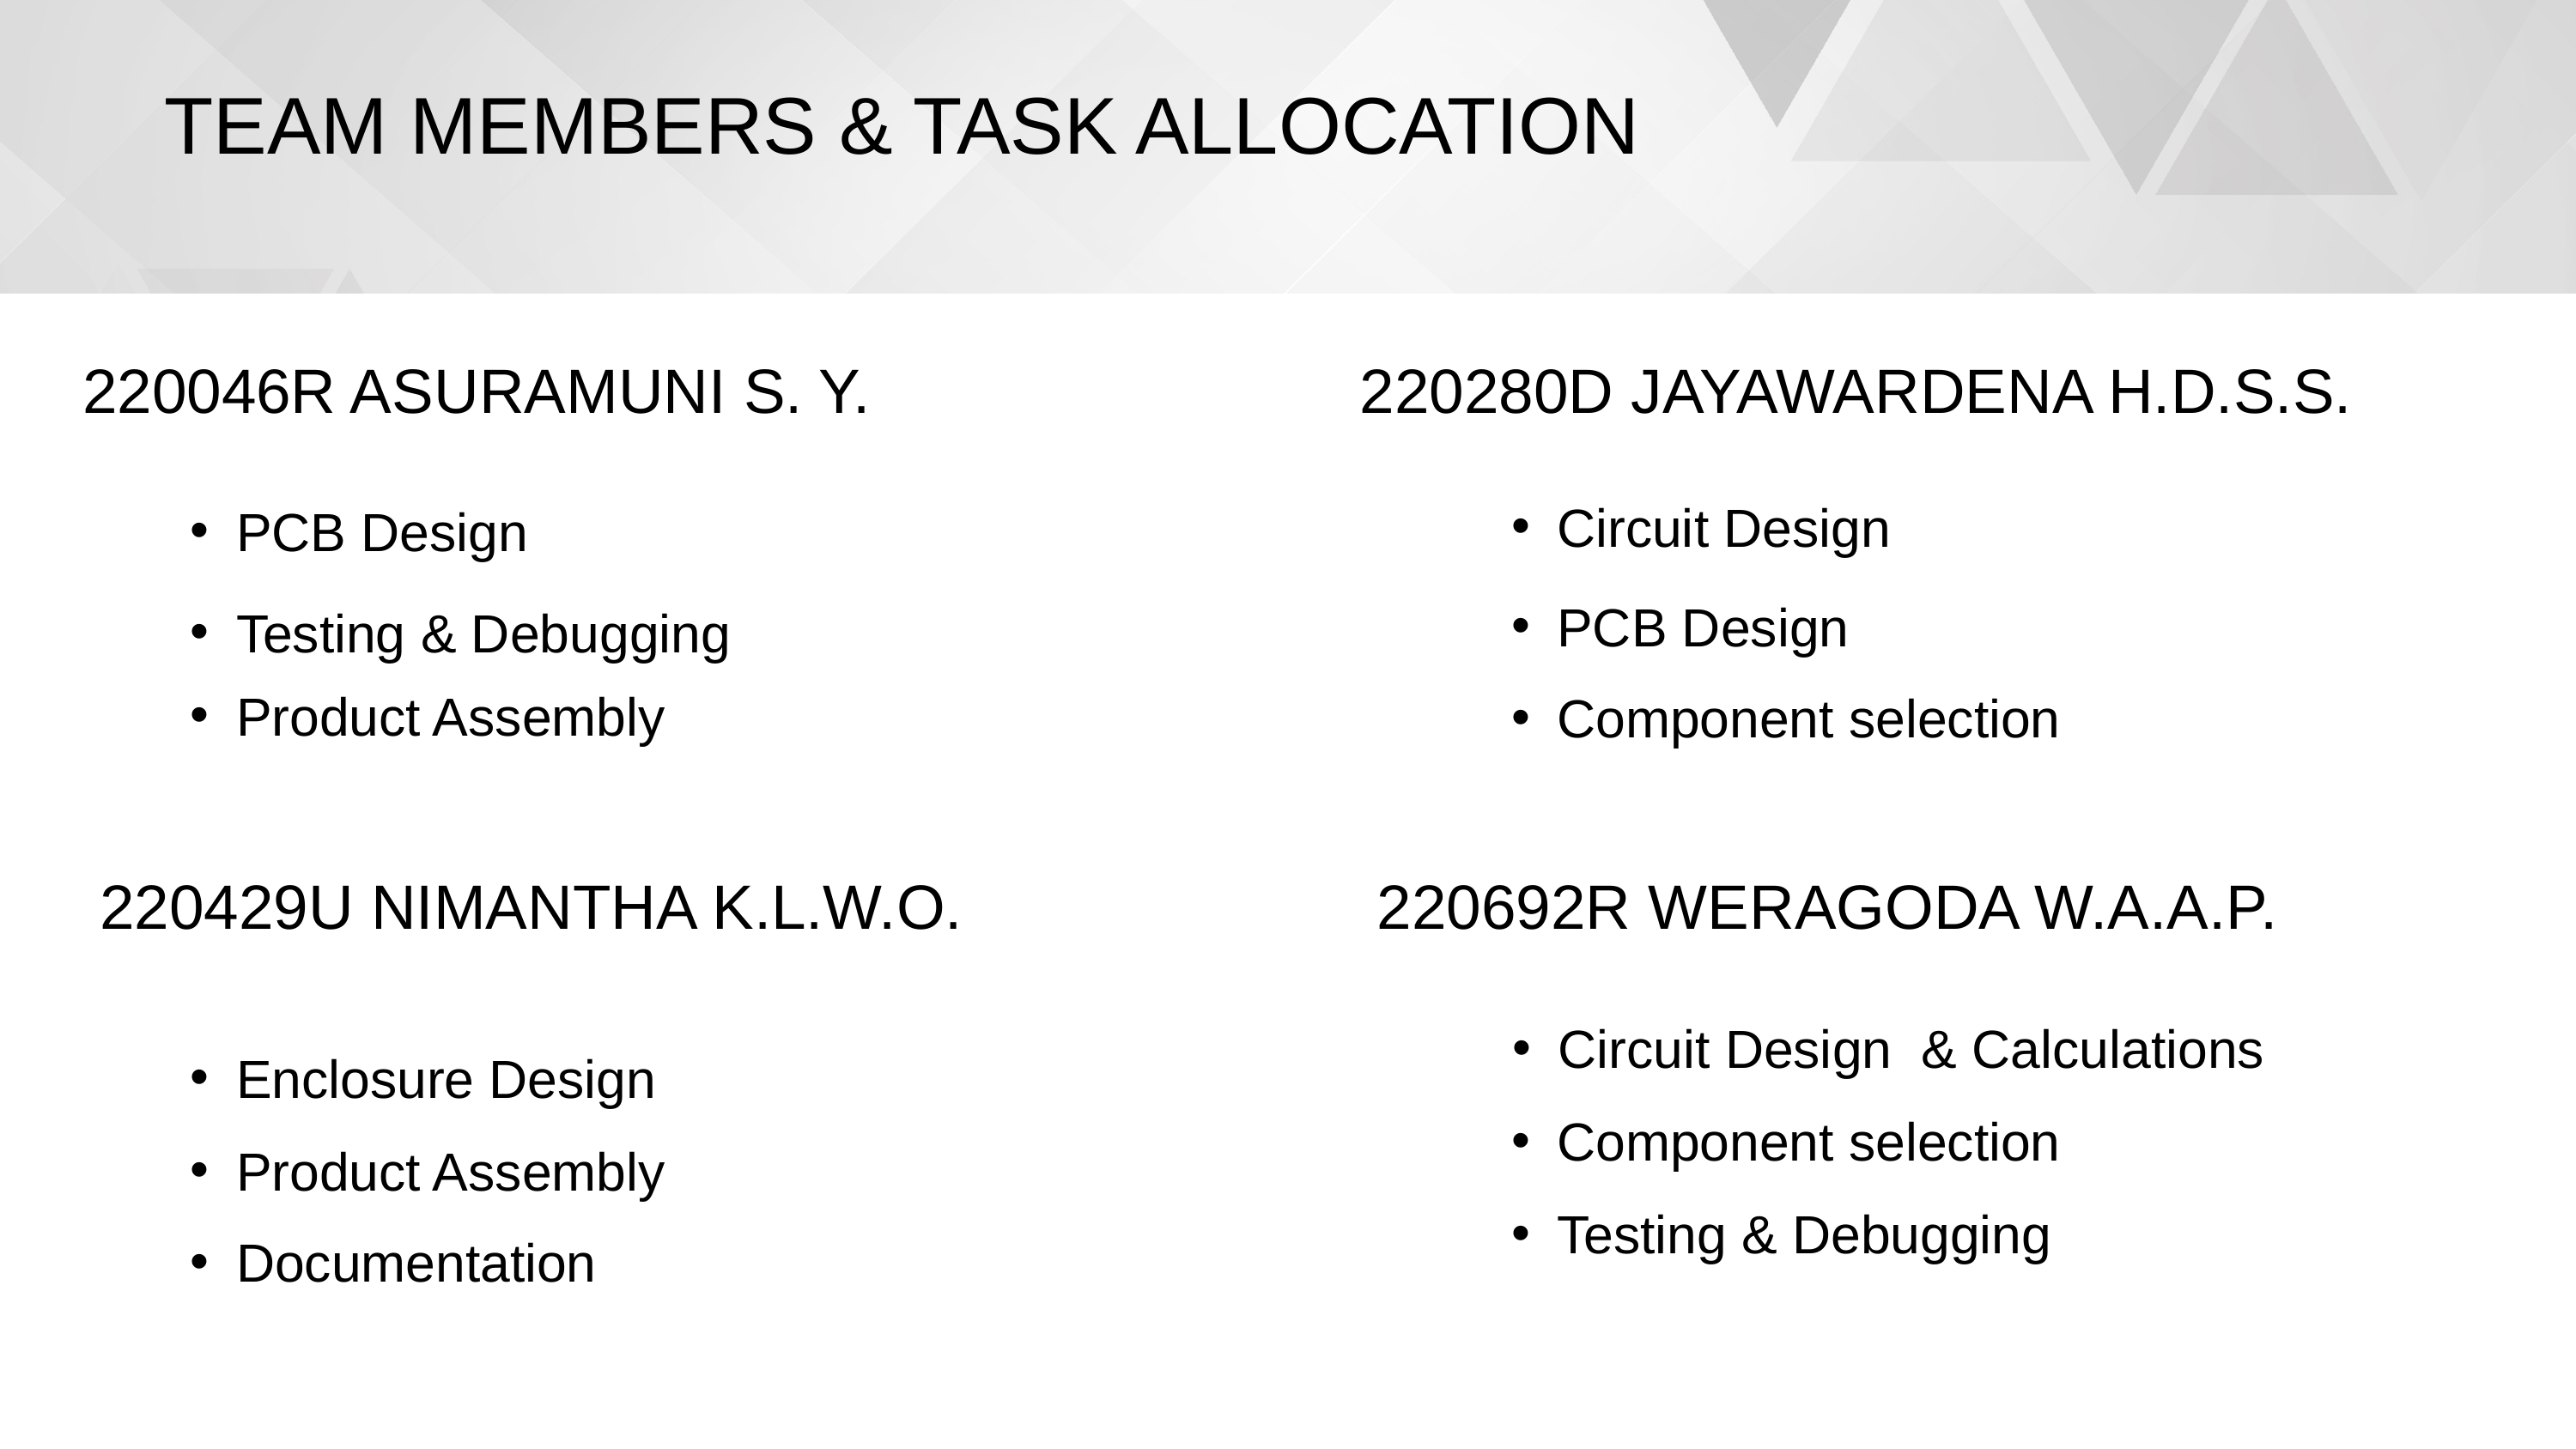

TEAM MEMBERS & TASK ALLOCATION
220046R ASURAMUNI S. Y.
220280D JAYAWARDENA H.D.S.S.
PCB Design
Testing & Debugging
Product Assembly
Circuit Design
PCB Design
Component selection
 220429U NIMANTHA K.L.W.O.
 220692R WERAGODA W.A.A.P.
Circuit Design  & Calculations
Enclosure Design
Component selection
Product Assembly
Testing & Debugging
Documentation